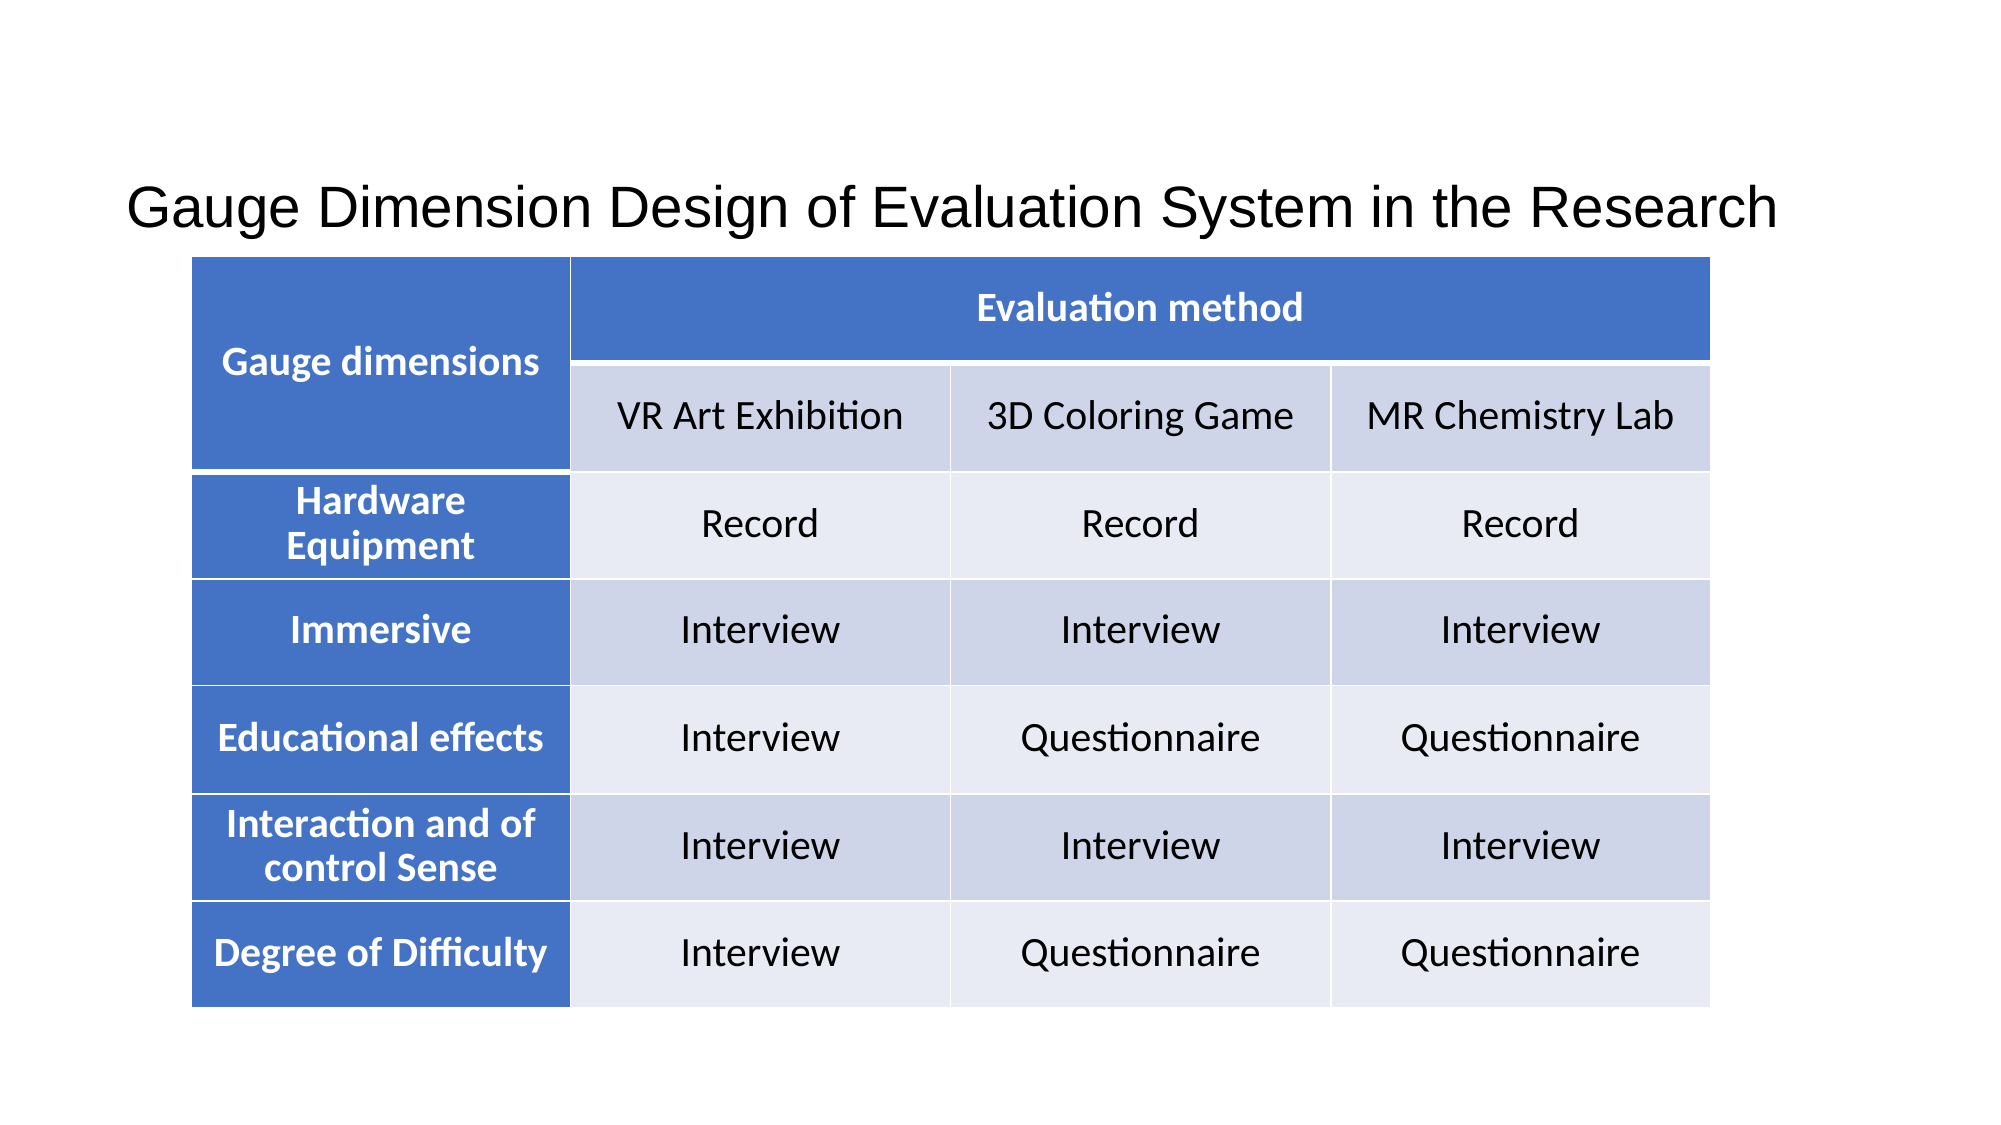

# Gauge Dimension Design of Evaluation System in the Research
| Gauge dimensions | Evaluation method |  |  |
| --- | --- | --- | --- |
|  | VR Art Exhibition | 3D Coloring Game | MR Chemistry Lab |
| Hardware Equipment | Record | Record | Record |
| Immersive | Interview | Interview | Interview |
| Educational effects | Interview | Questionnaire | Questionnaire |
| Interaction and of control Sense | Interview | Interview | Interview |
| Degree of Difficulty | Interview | Questionnaire | Questionnaire |